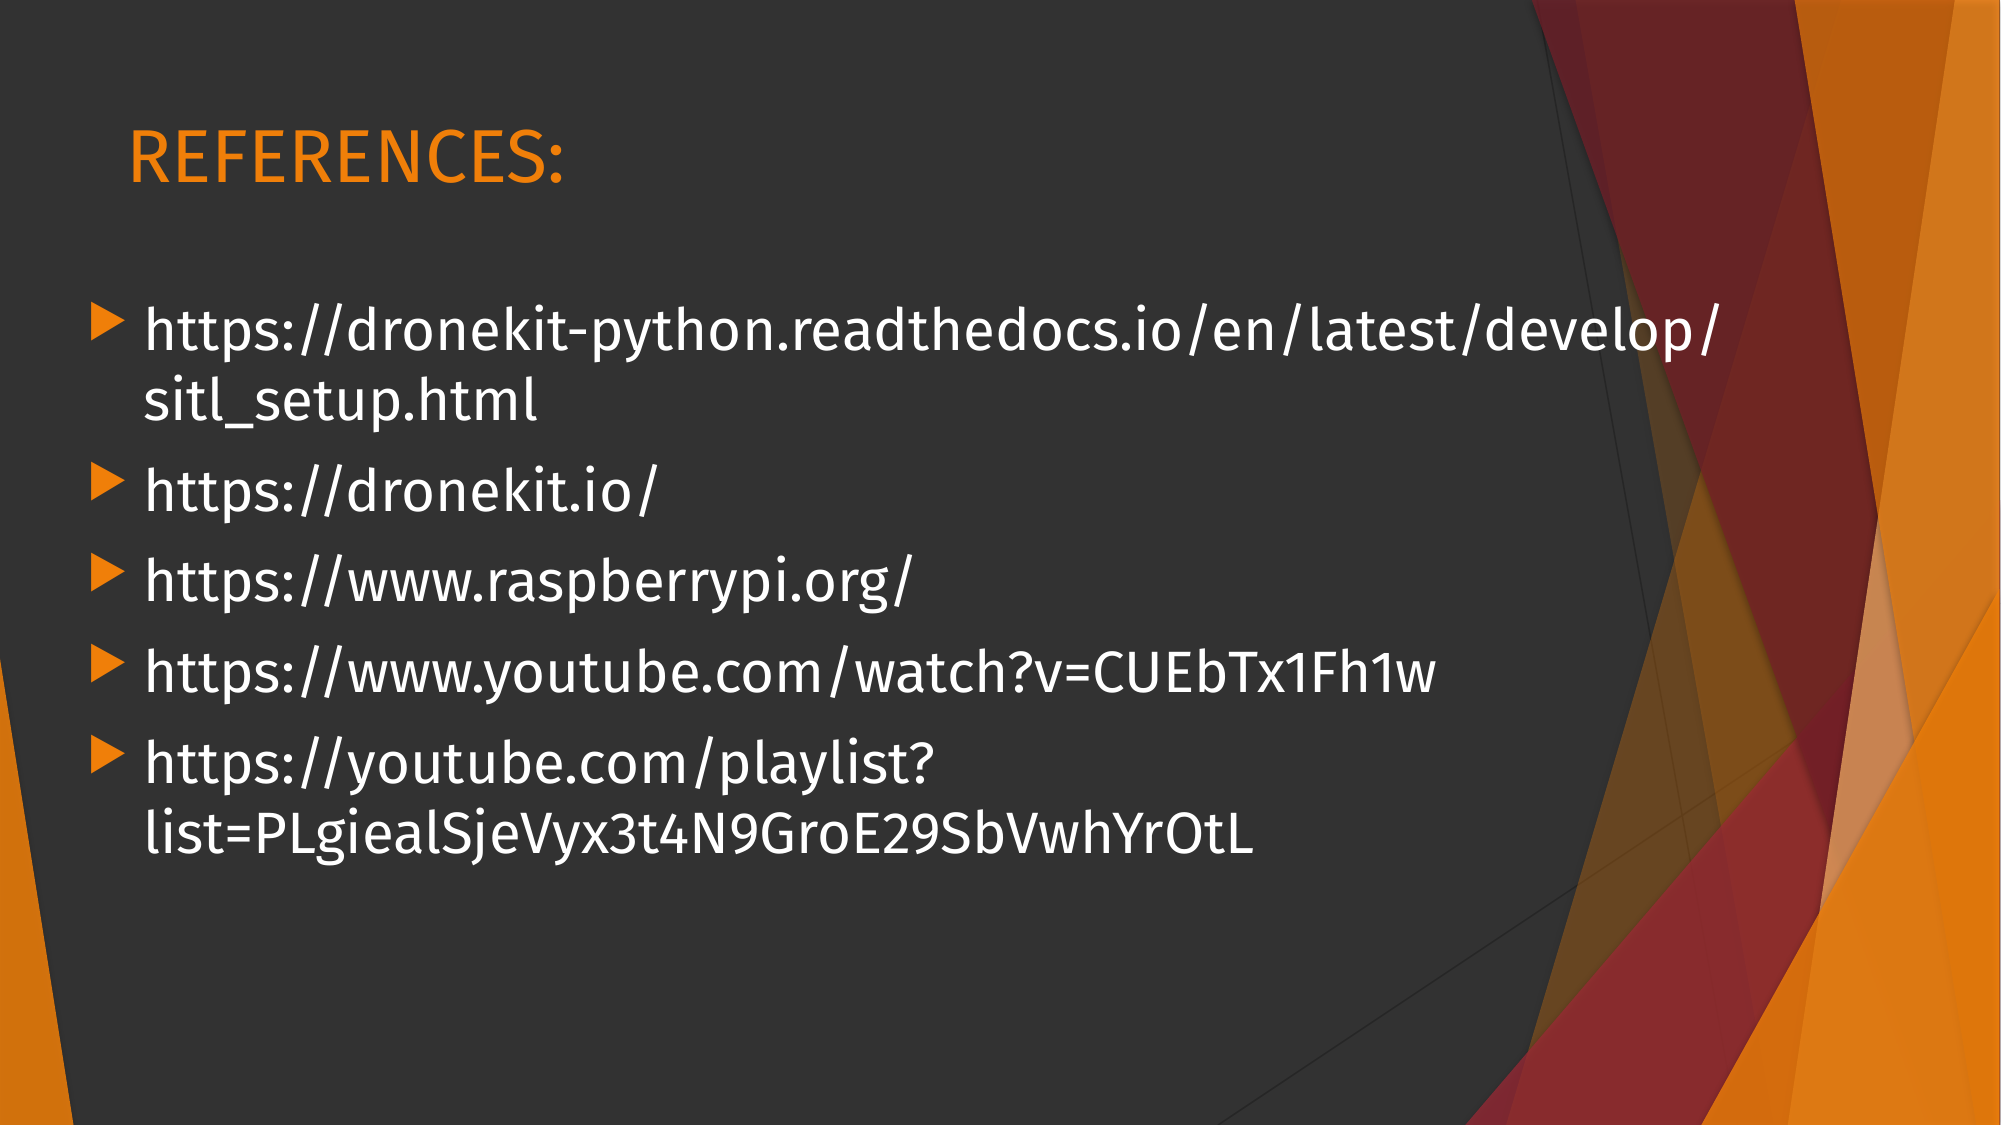

# REFERENCES:
https://dronekit-python.readthedocs.io/en/latest/develop/sitl_setup.html
https://dronekit.io/
https://www.raspberrypi.org/
https://www.youtube.com/watch?v=CUEbTx1Fh1w
https://youtube.com/playlist?list=PLgiealSjeVyx3t4N9GroE29SbVwhYrOtL